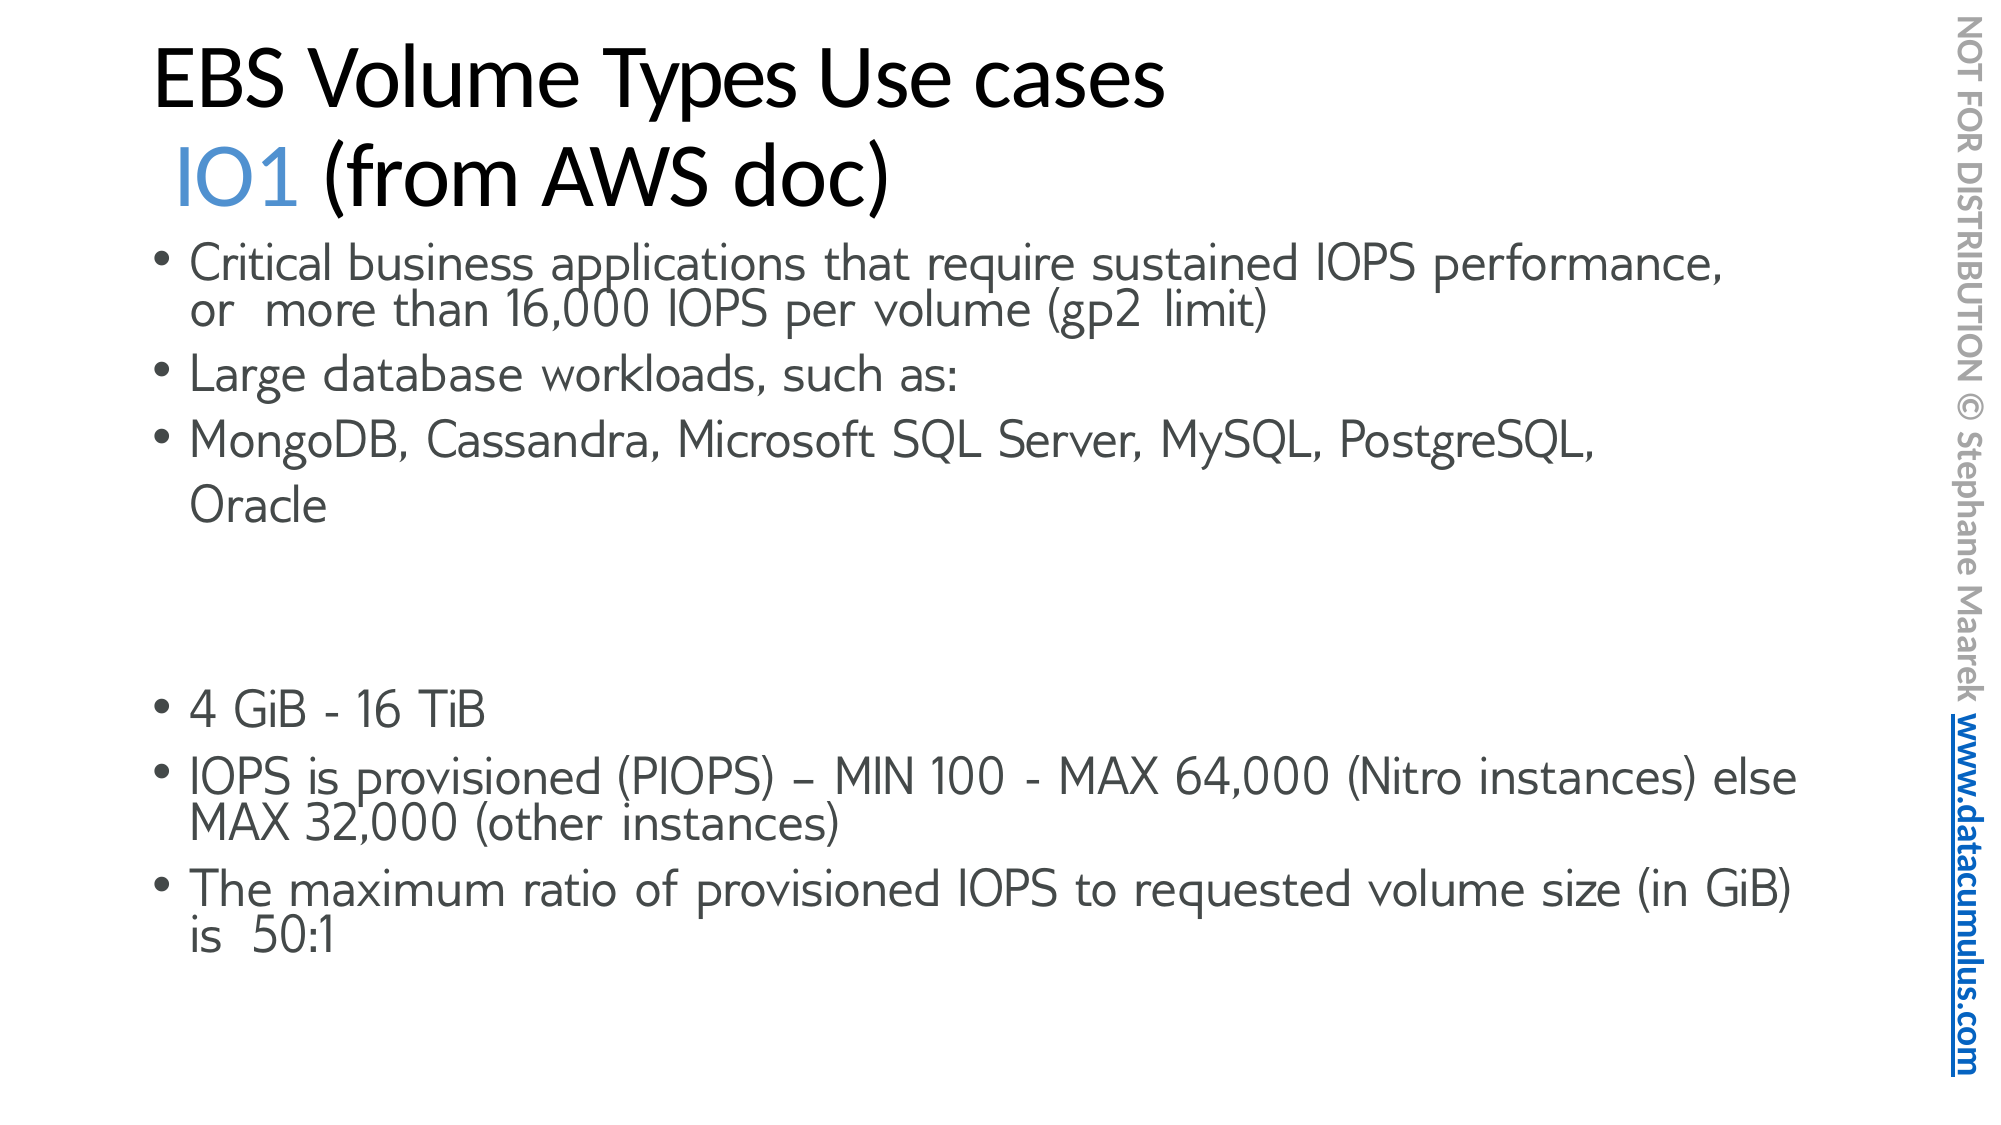

# EBS Volume Types Use cases  IO1 (from AWS doc)
NOT FOR DISTRIBUTION © Stephane Maarek www.datacumulus.com
Critical business applications that require sustained IOPS performance, or  more than 16,000 IOPS per volume (gp2 limit)
Large database workloads, such as:
MongoDB, Cassandra, Microsoft SQL Server, MySQL, PostgreSQL, Oracle

4 GiB - 16 TiB
IOPS is provisioned (PIOPS) – MIN 100 - MAX 64,000 (Nitro instances) else  MAX 32,000 (other instances)
The maximum ratio of provisioned IOPS to requested volume size (in GiB) is  50:1
© Stephane Maarek